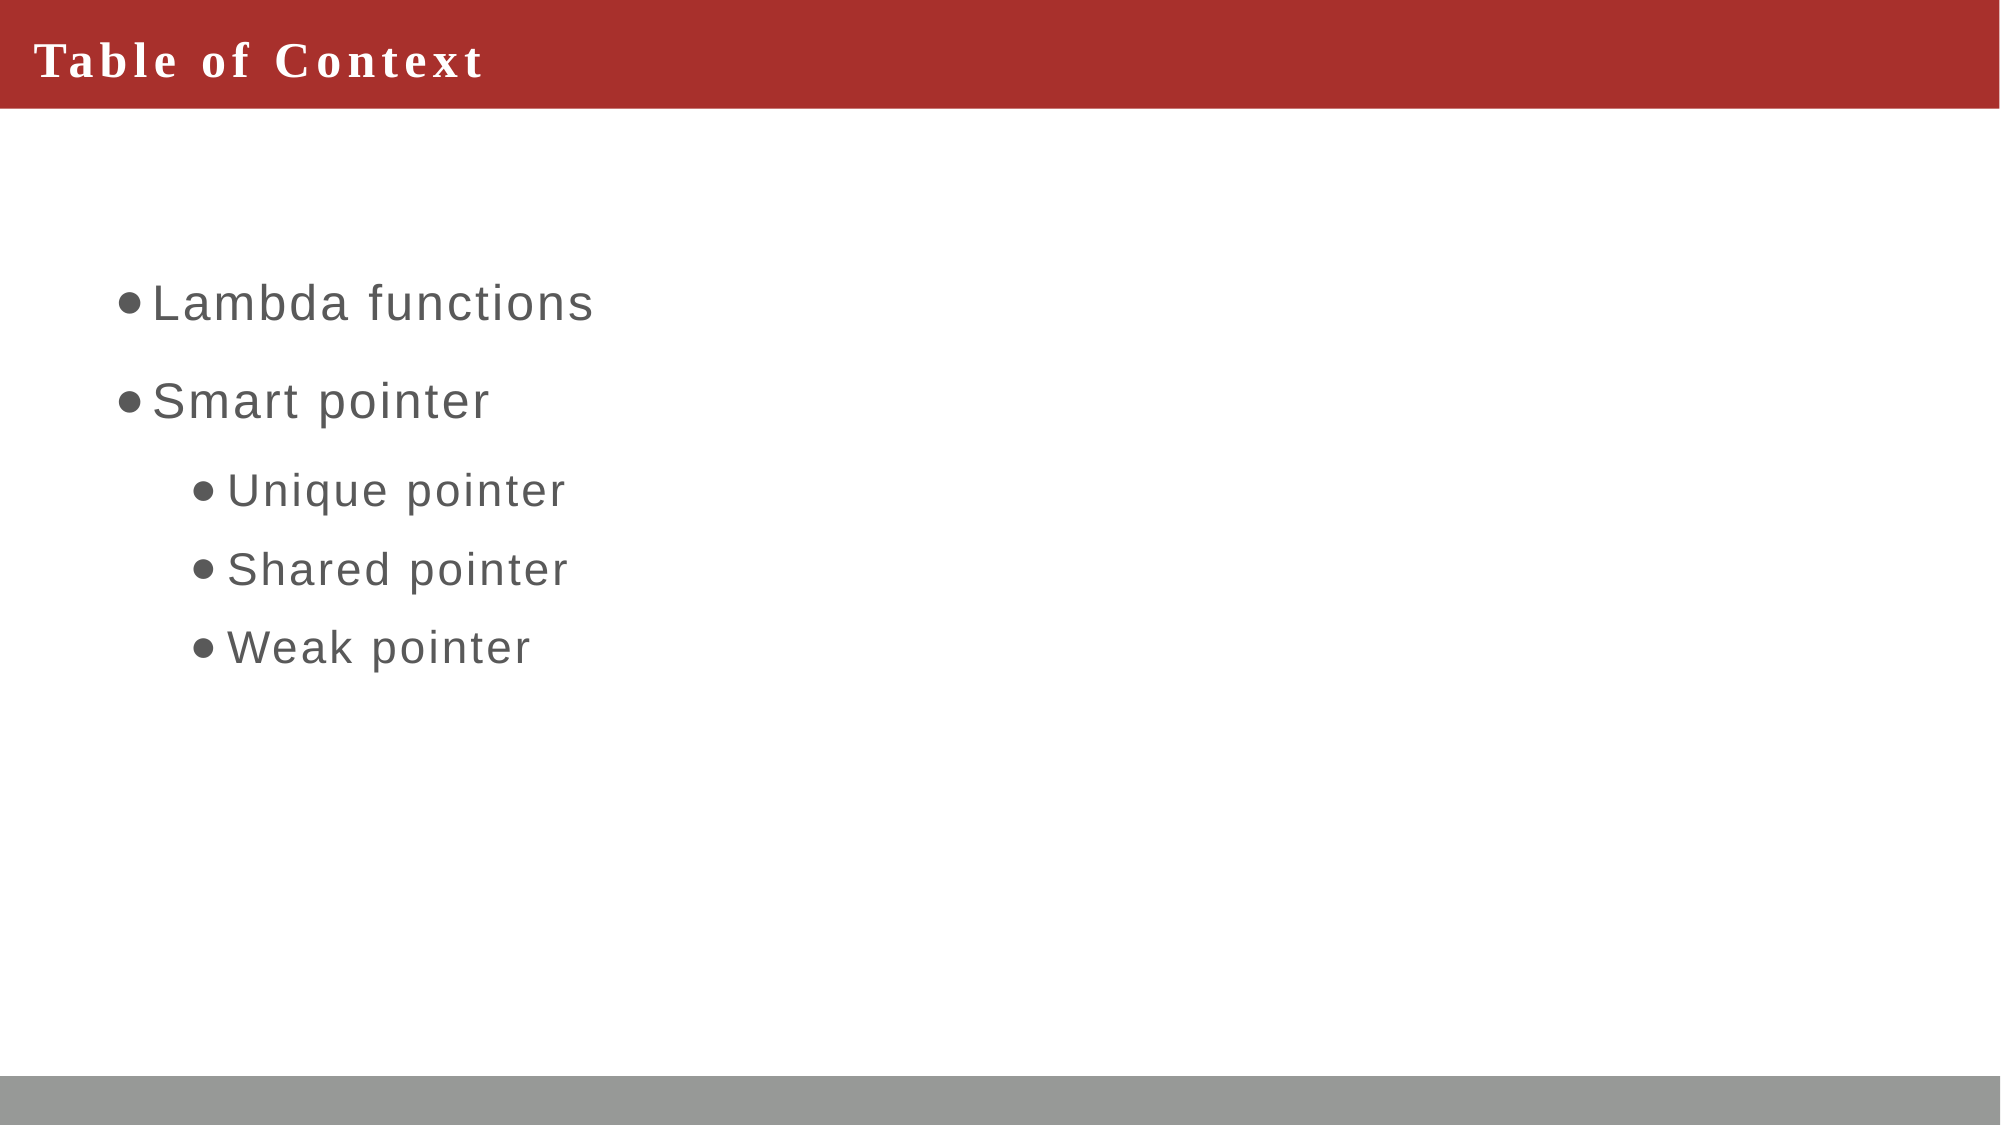

# Table of Context
Lambda functions
Smart pointer
Unique pointer
Shared pointer
Weak pointer
2